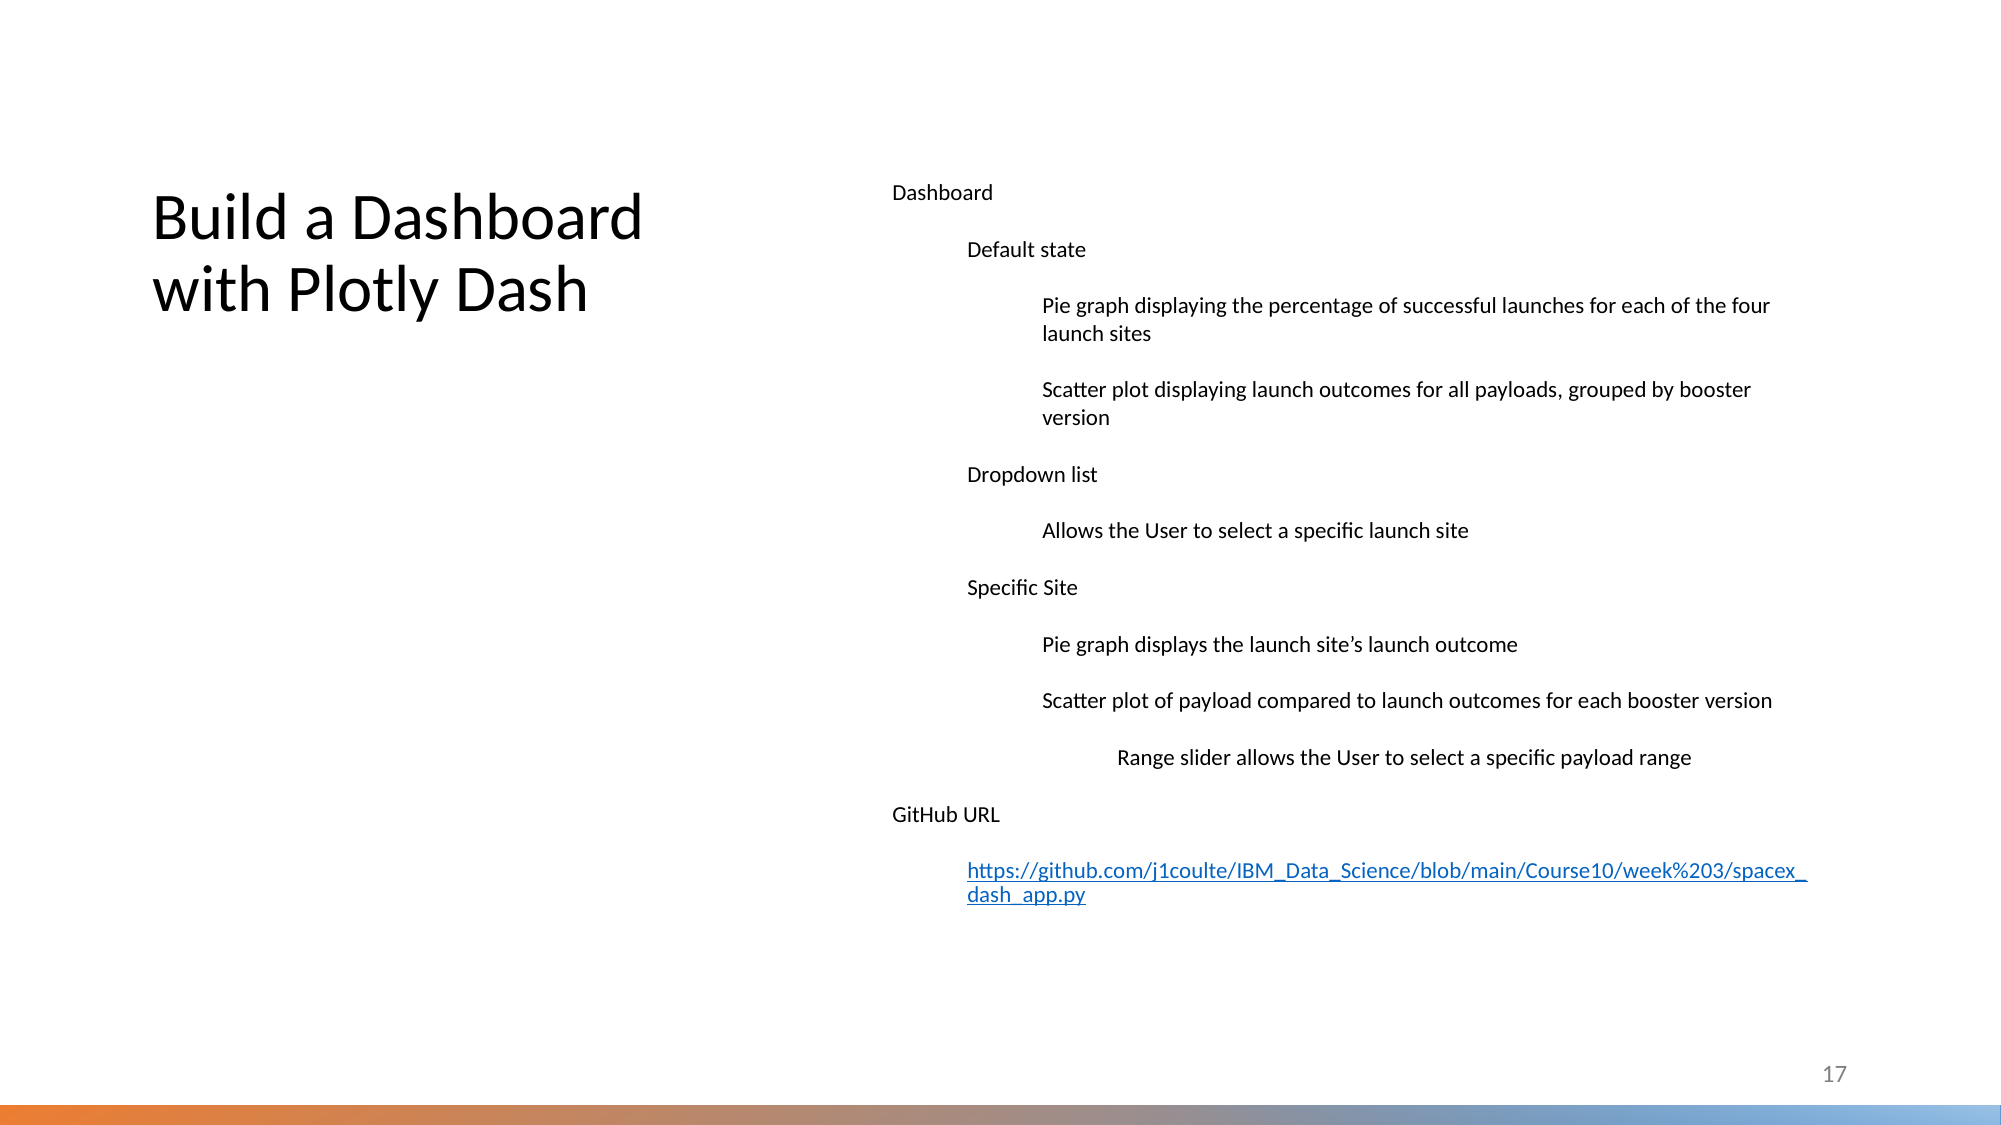

Dashboard
Default state
Pie graph displaying the percentage of successful launches for each of the four launch sites
Scatter plot displaying launch outcomes for all payloads, grouped by booster version
Dropdown list
Allows the User to select a specific launch site
Specific Site
Pie graph displays the launch site’s launch outcome
Scatter plot of payload compared to launch outcomes for each booster version
Range slider allows the User to select a specific payload range
GitHub URL
https://github.com/j1coulte/IBM_Data_Science/blob/main/Course10/week%203/spacex_dash_app.py

Build a Dashboard with Plotly Dash
17